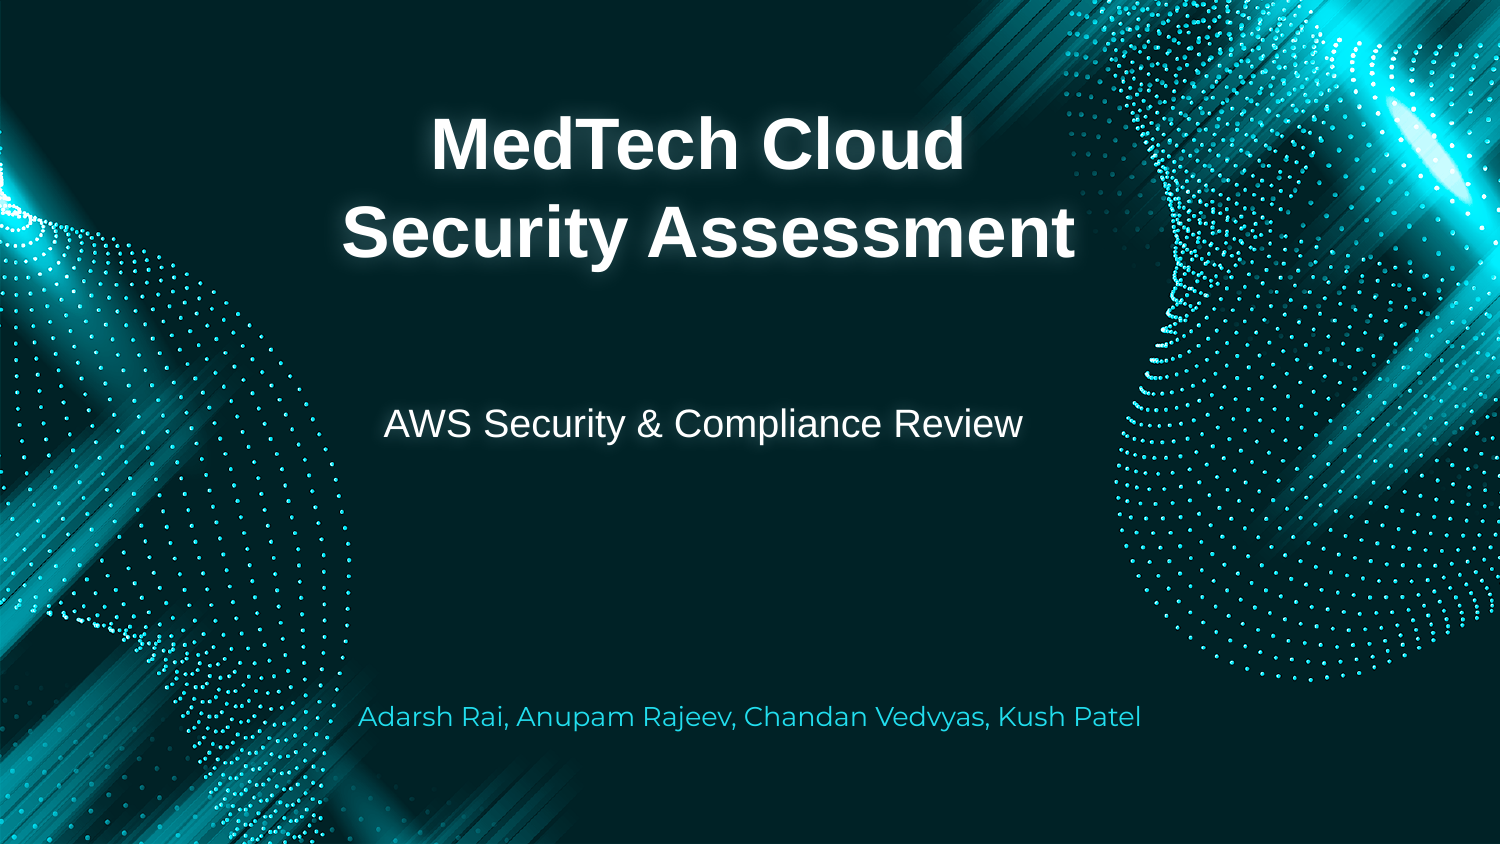

# MedTech Cloud
Security Assessment
AWS Security & Compliance Review
Adarsh Rai, Anupam Rajeev, Chandan Vedvyas, Kush Patel